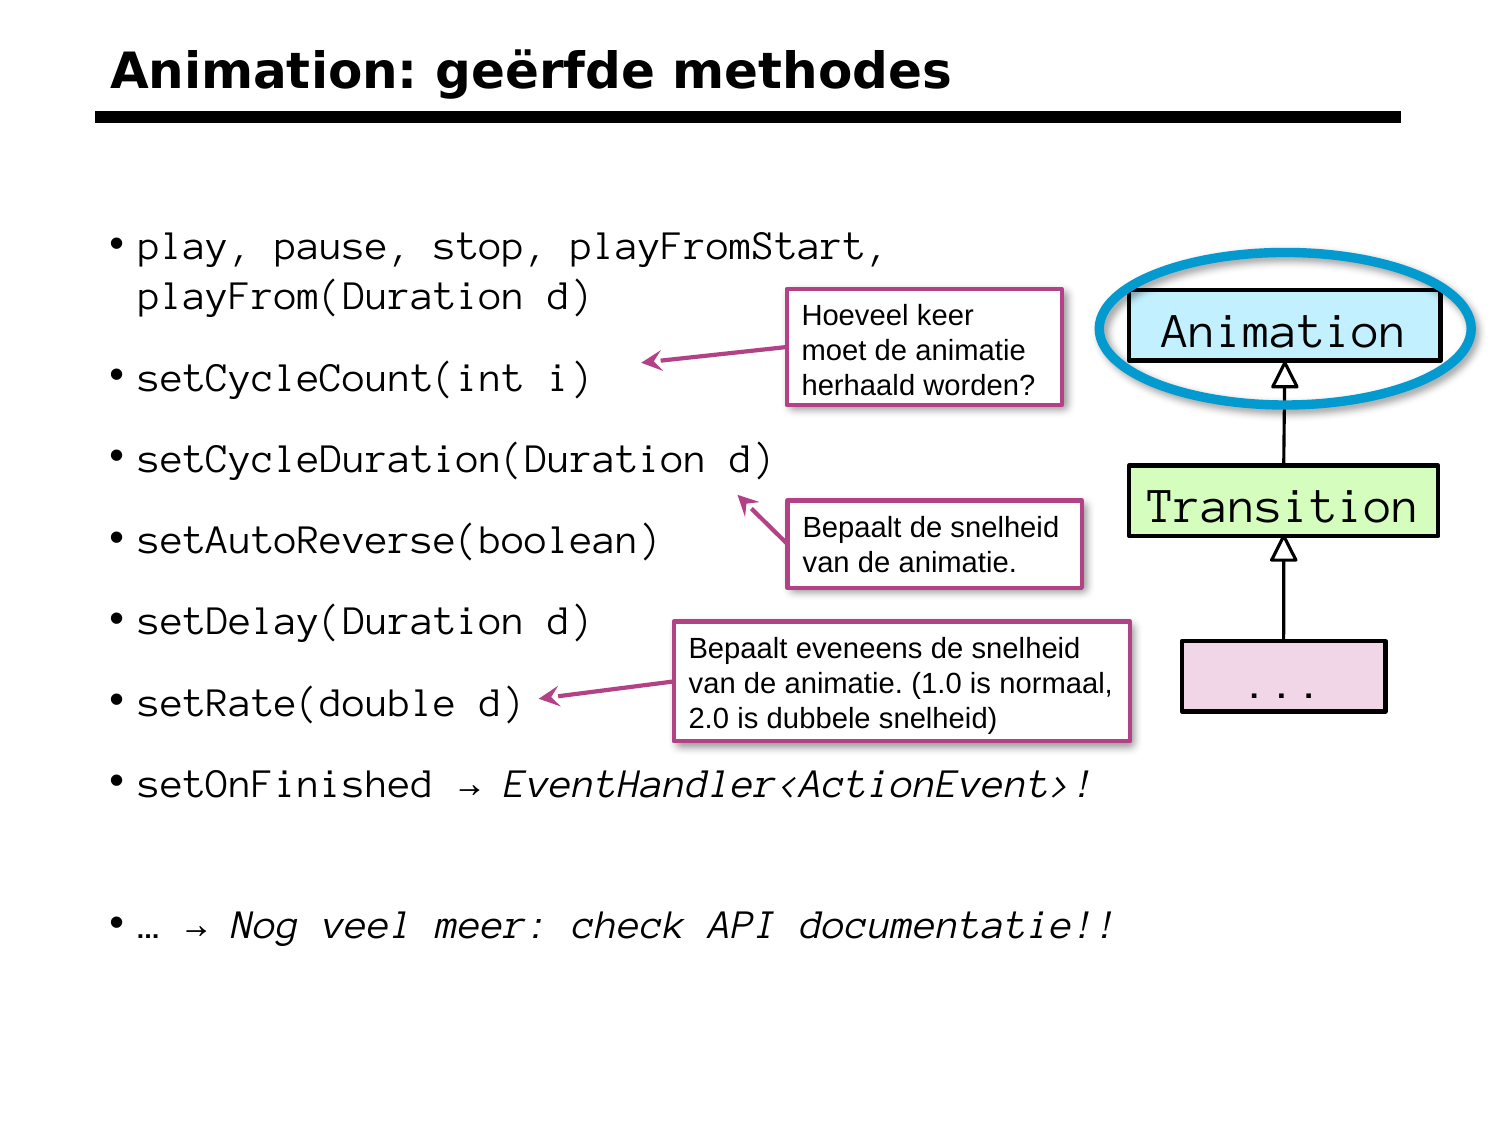

# Animation: geërfde methodes
play, pause, stop, playFromStart, playFrom(Duration d)
setCycleCount(int i)
setCycleDuration(Duration d)
setAutoReverse(boolean)
setDelay(Duration d)
setRate(double d)
setOnFinished → EventHandler<ActionEvent>!

… → Nog veel meer: check API documentatie!!

Hoeveel keer moet de animatie herhaald worden?
Animation

Transition
Bepaalt de snelheid van de animatie.

Bepaalt eveneens de snelheid van de animatie. (1.0 is normaal, 2.0 is dubbele snelheid)
...